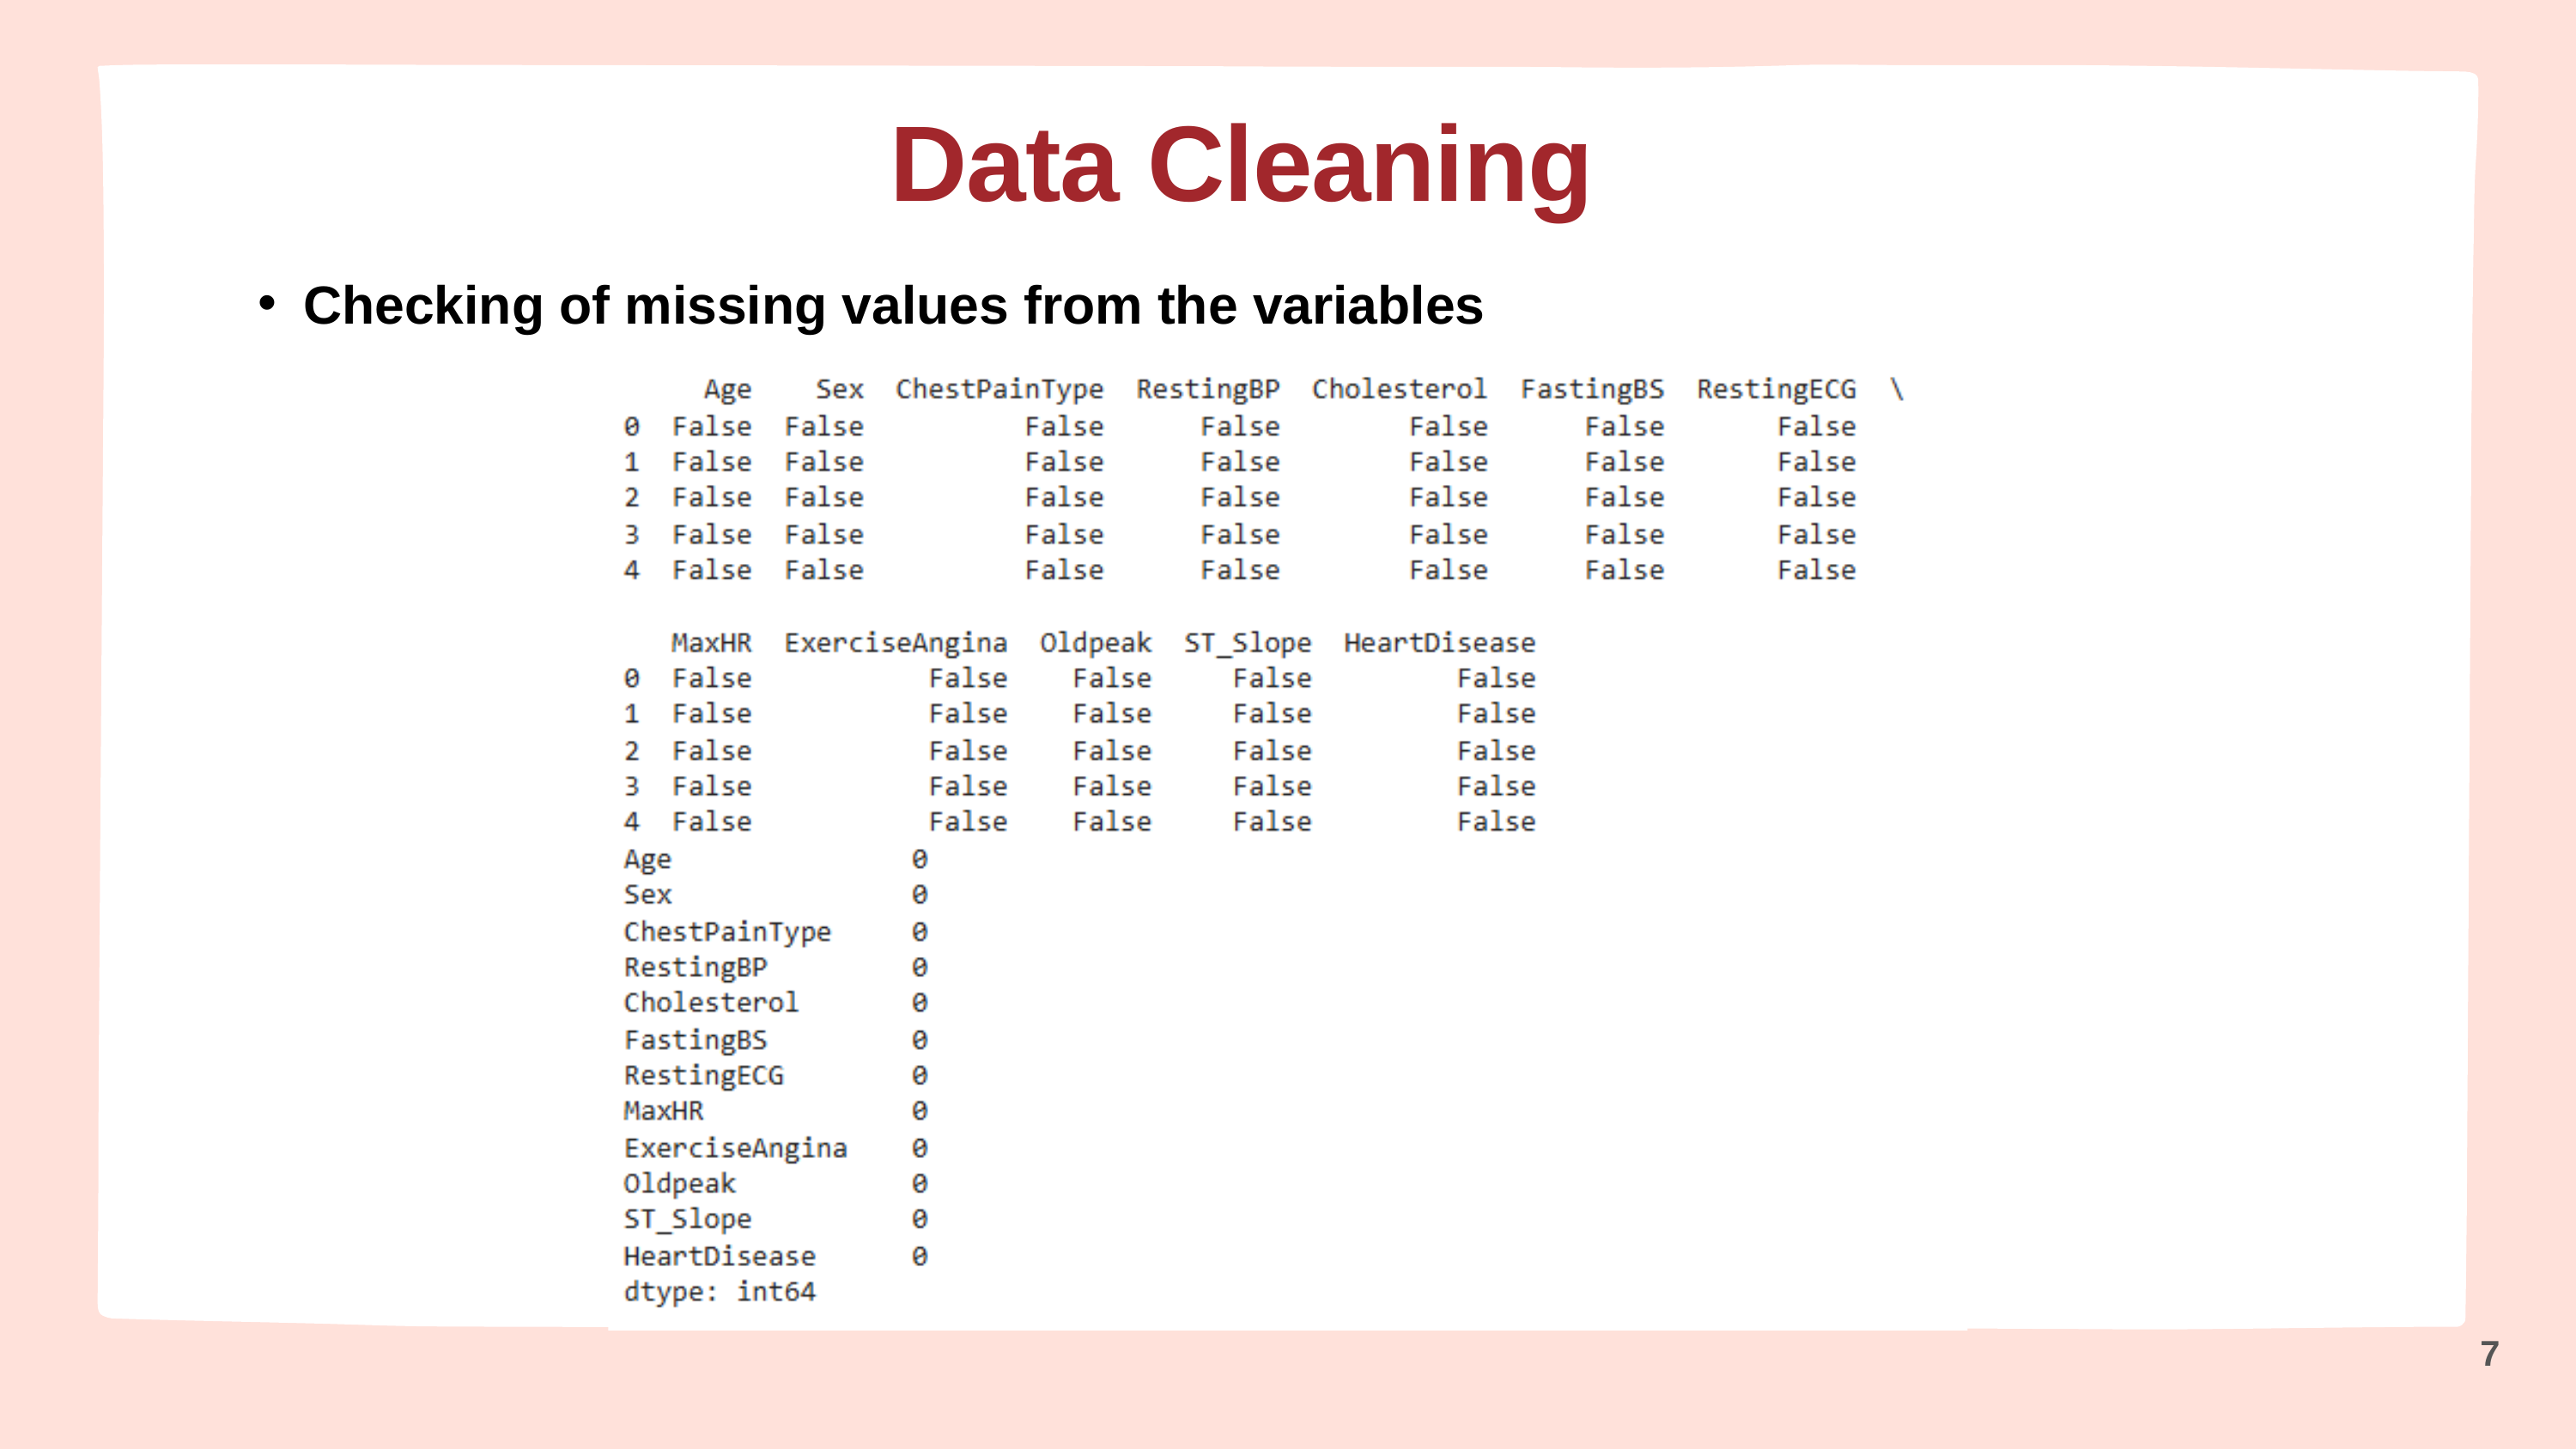

Data Cleaning

Checking of missing values from the variables

7